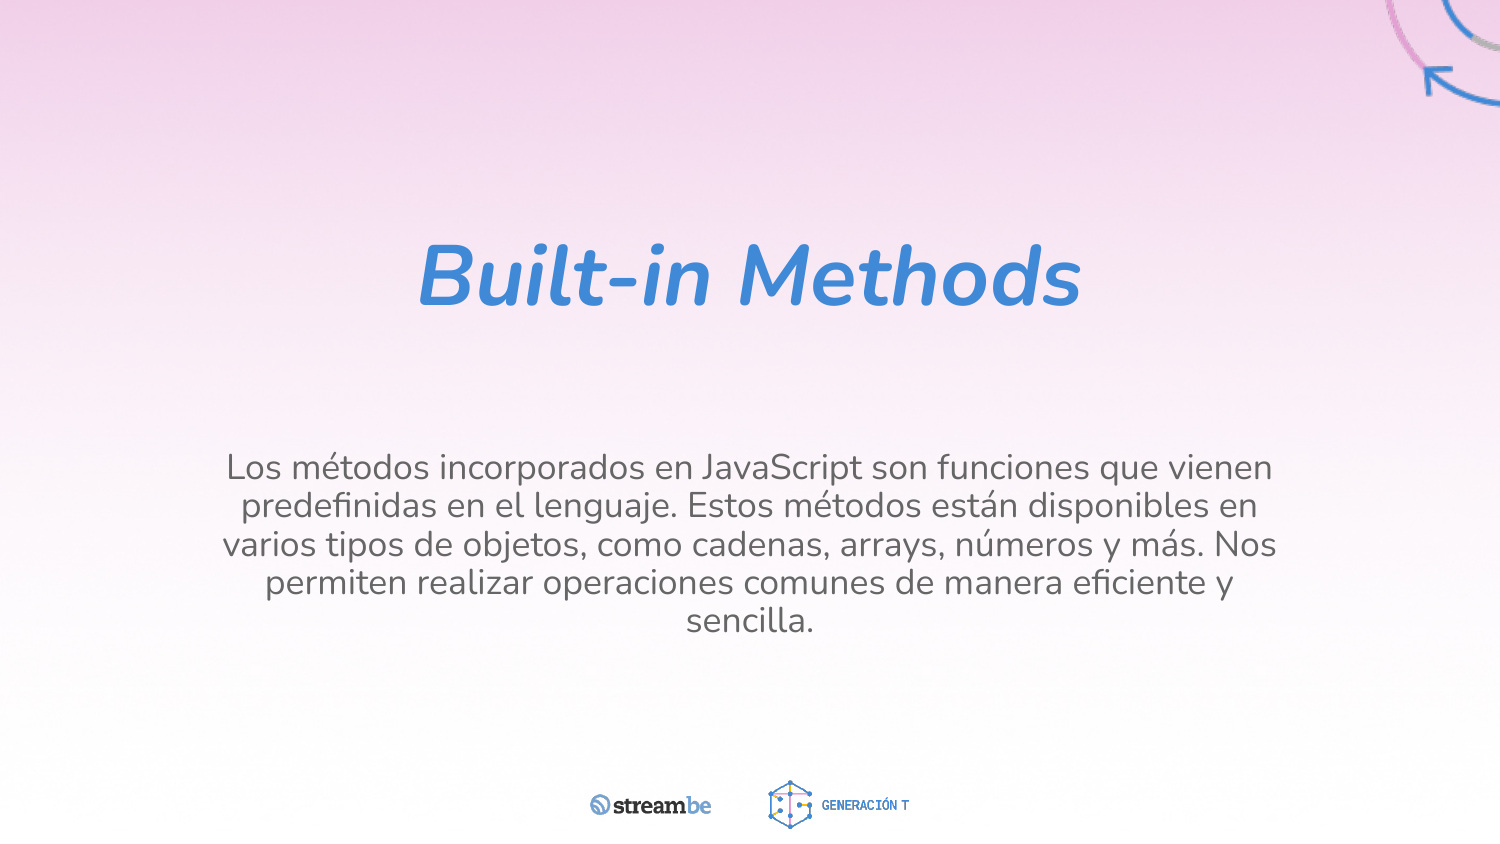

# Built-in Methods
Los métodos incorporados en JavaScript son funciones que vienen predefinidas en el lenguaje. Estos métodos están disponibles en varios tipos de objetos, como cadenas, arrays, números y más. Nos permiten realizar operaciones comunes de manera eficiente y sencilla.